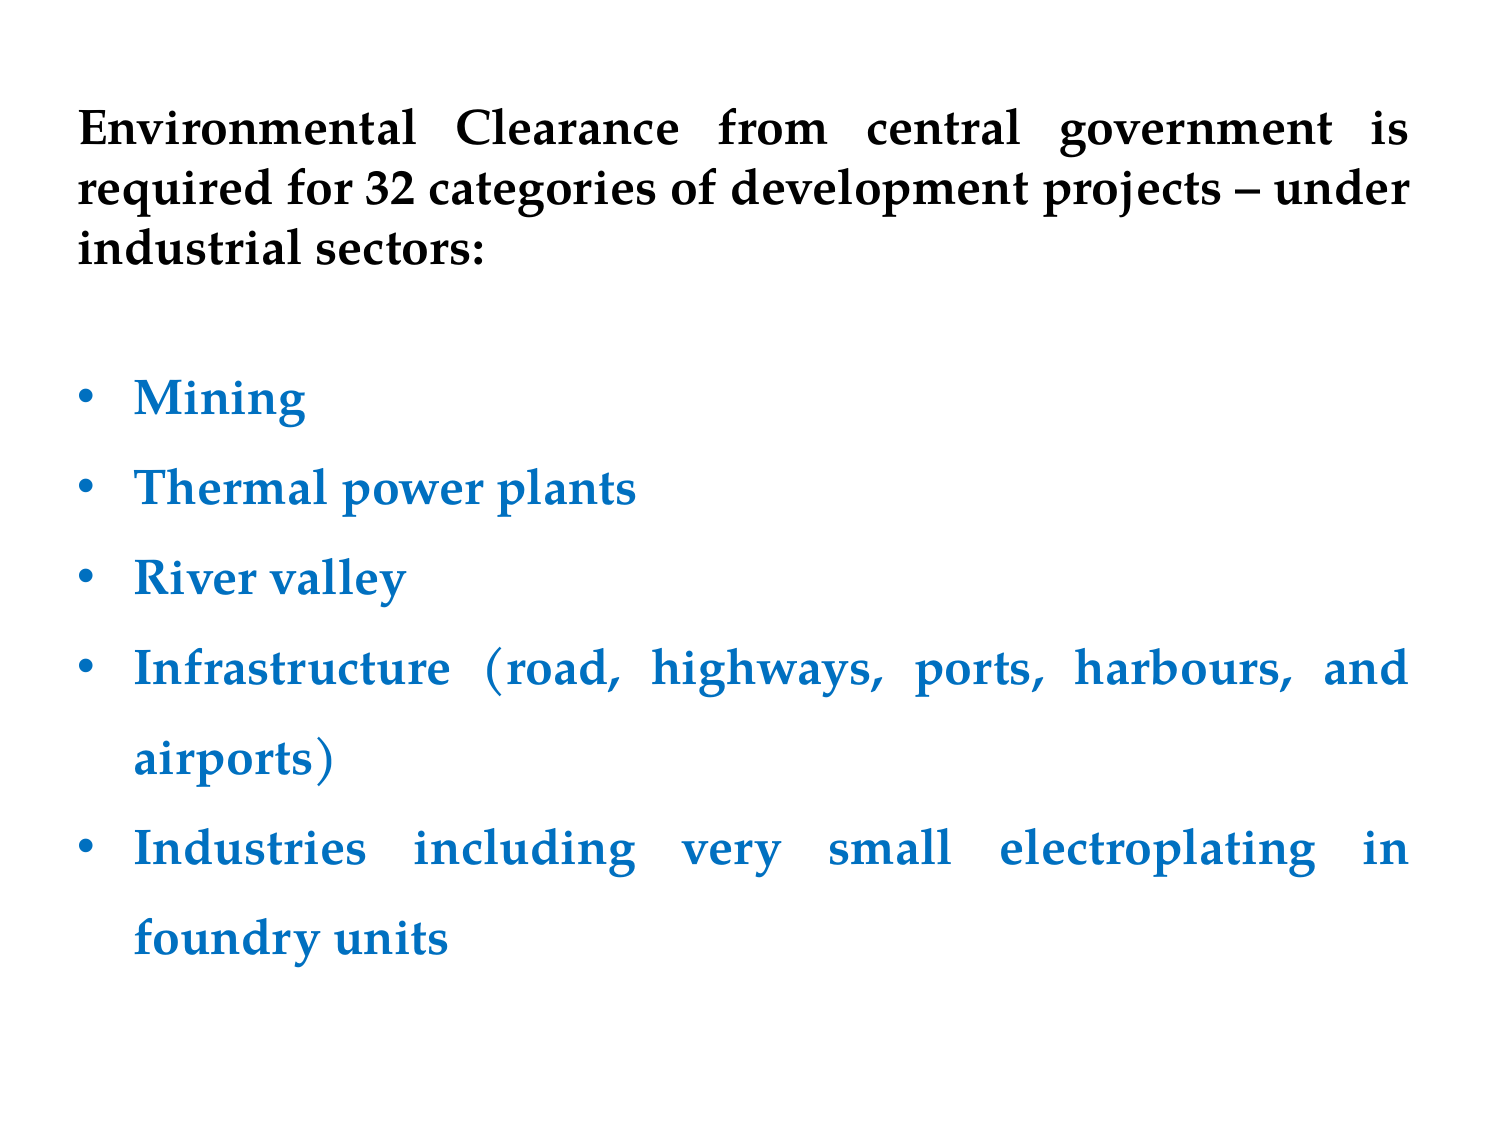

Environmental Clearance from central government is required for 32 categories of development projects – under industrial sectors:

Mining
Thermal power plants
River valley
Infrastructure (road, highways, ports, harbours, and airports)
Industries including very small electroplating in foundry units